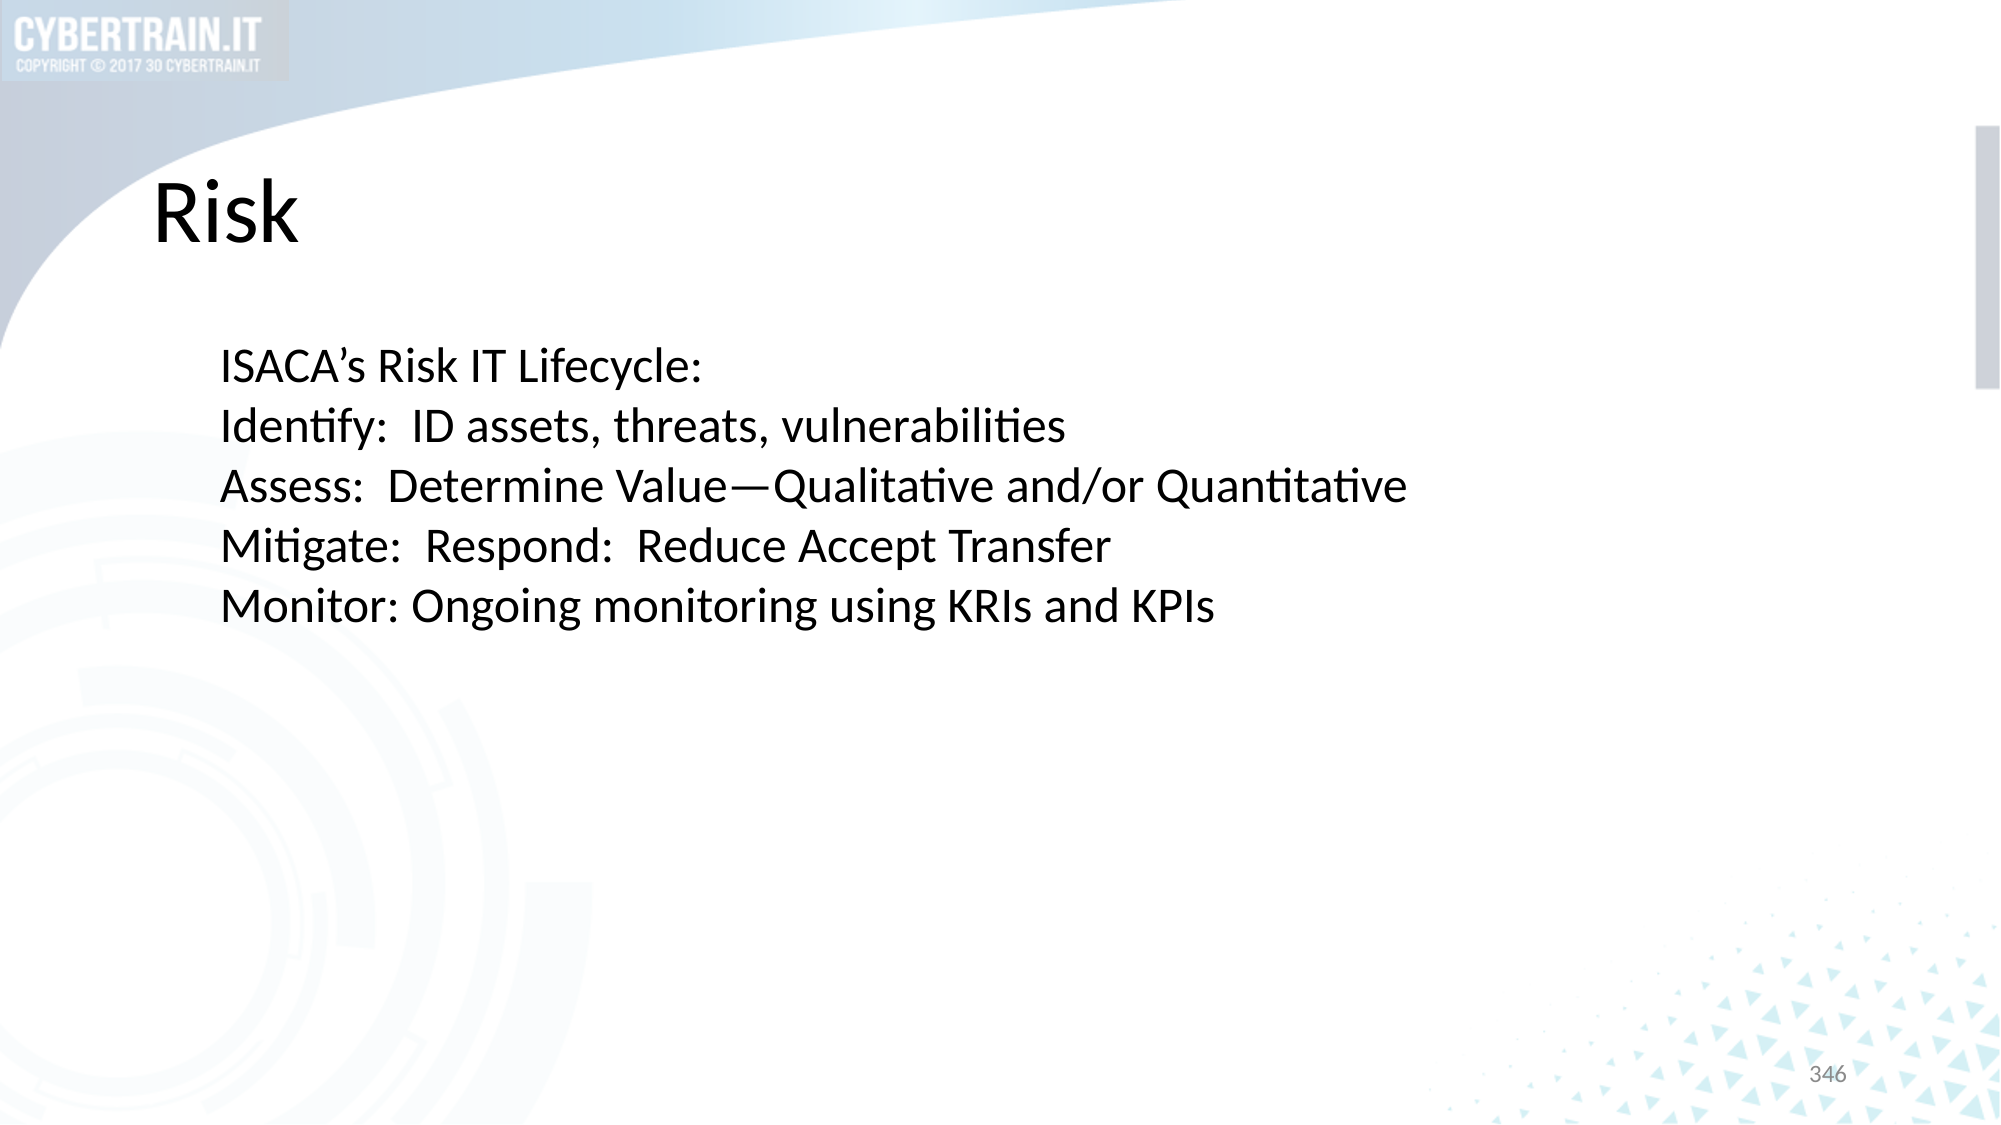

# Risk

ISACA’s Risk IT Lifecycle:
Identify:  ID assets, threats, vulnerabilities
Assess:  Determine Value—Qualitative and/or Quantitative
Mitigate:  Respond:  Reduce Accept Transfer
Monitor: Ongoing monitoring using KRIs and KPIs
346